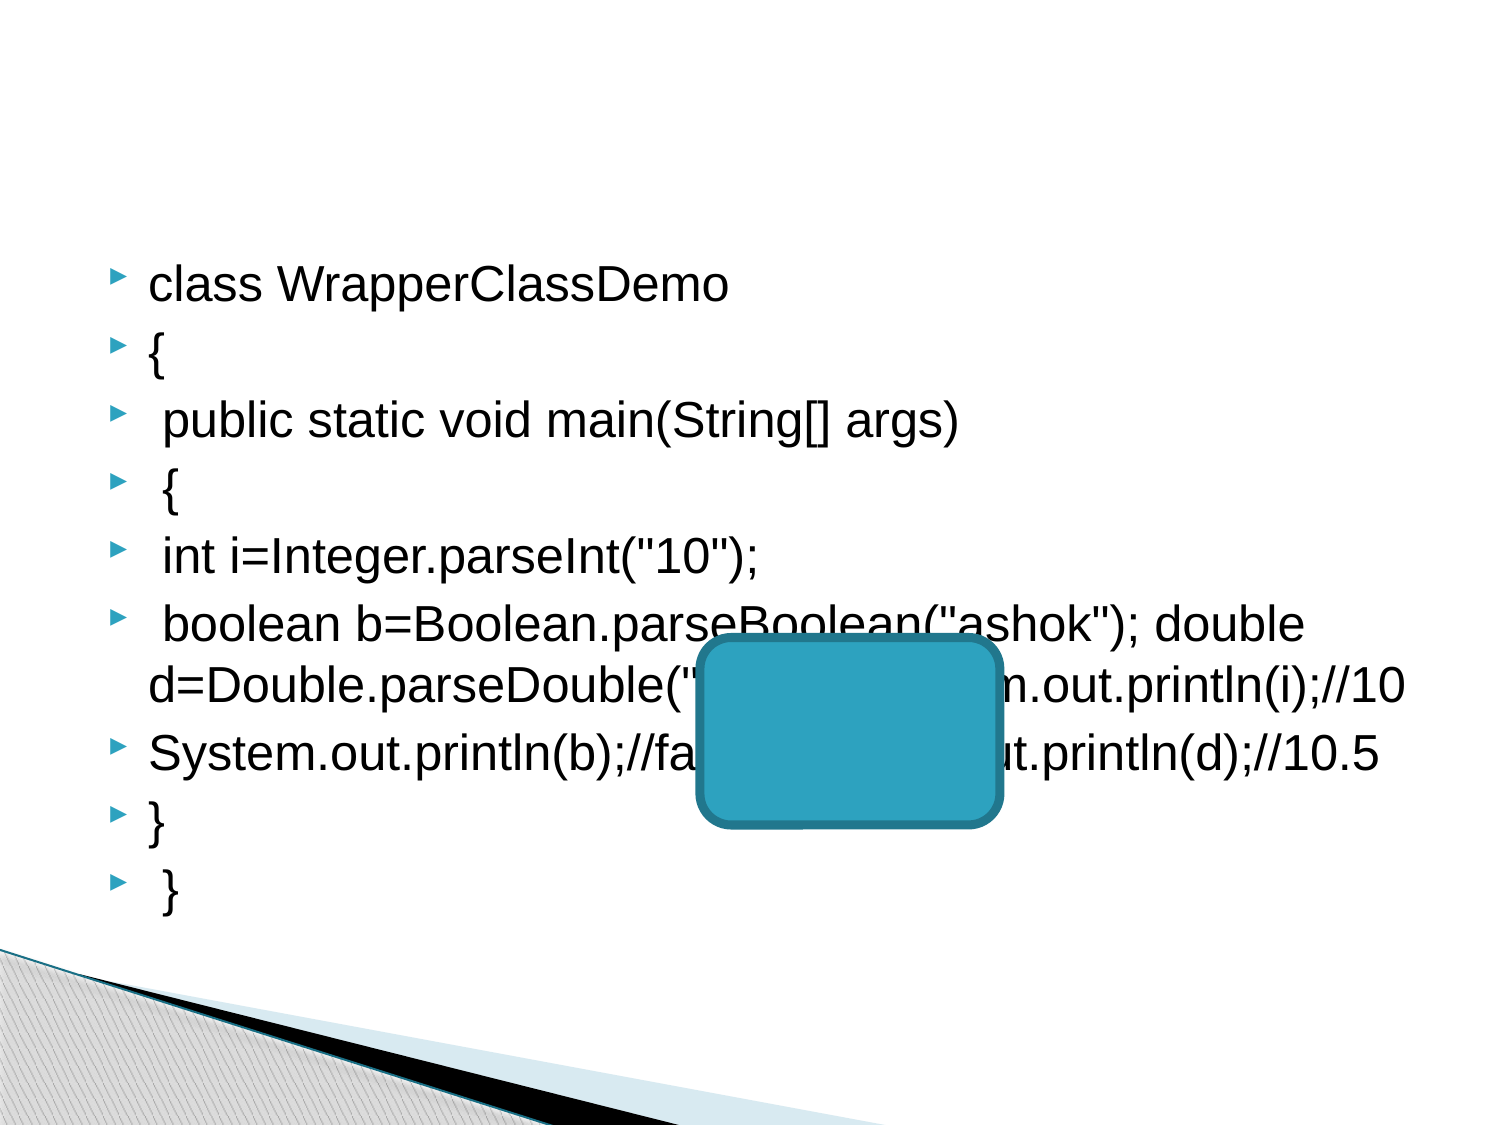

#
class WrapperClassDemo
{
 public static void main(String[] args)
 {
 int i=Integer.parseInt("10");
 boolean b=Boolean.parseBoolean("ashok"); double d=Double.parseDouble("10.5"); System.out.println(i);//10
System.out.println(b);//false System.out.println(d);//10.5
}
 }